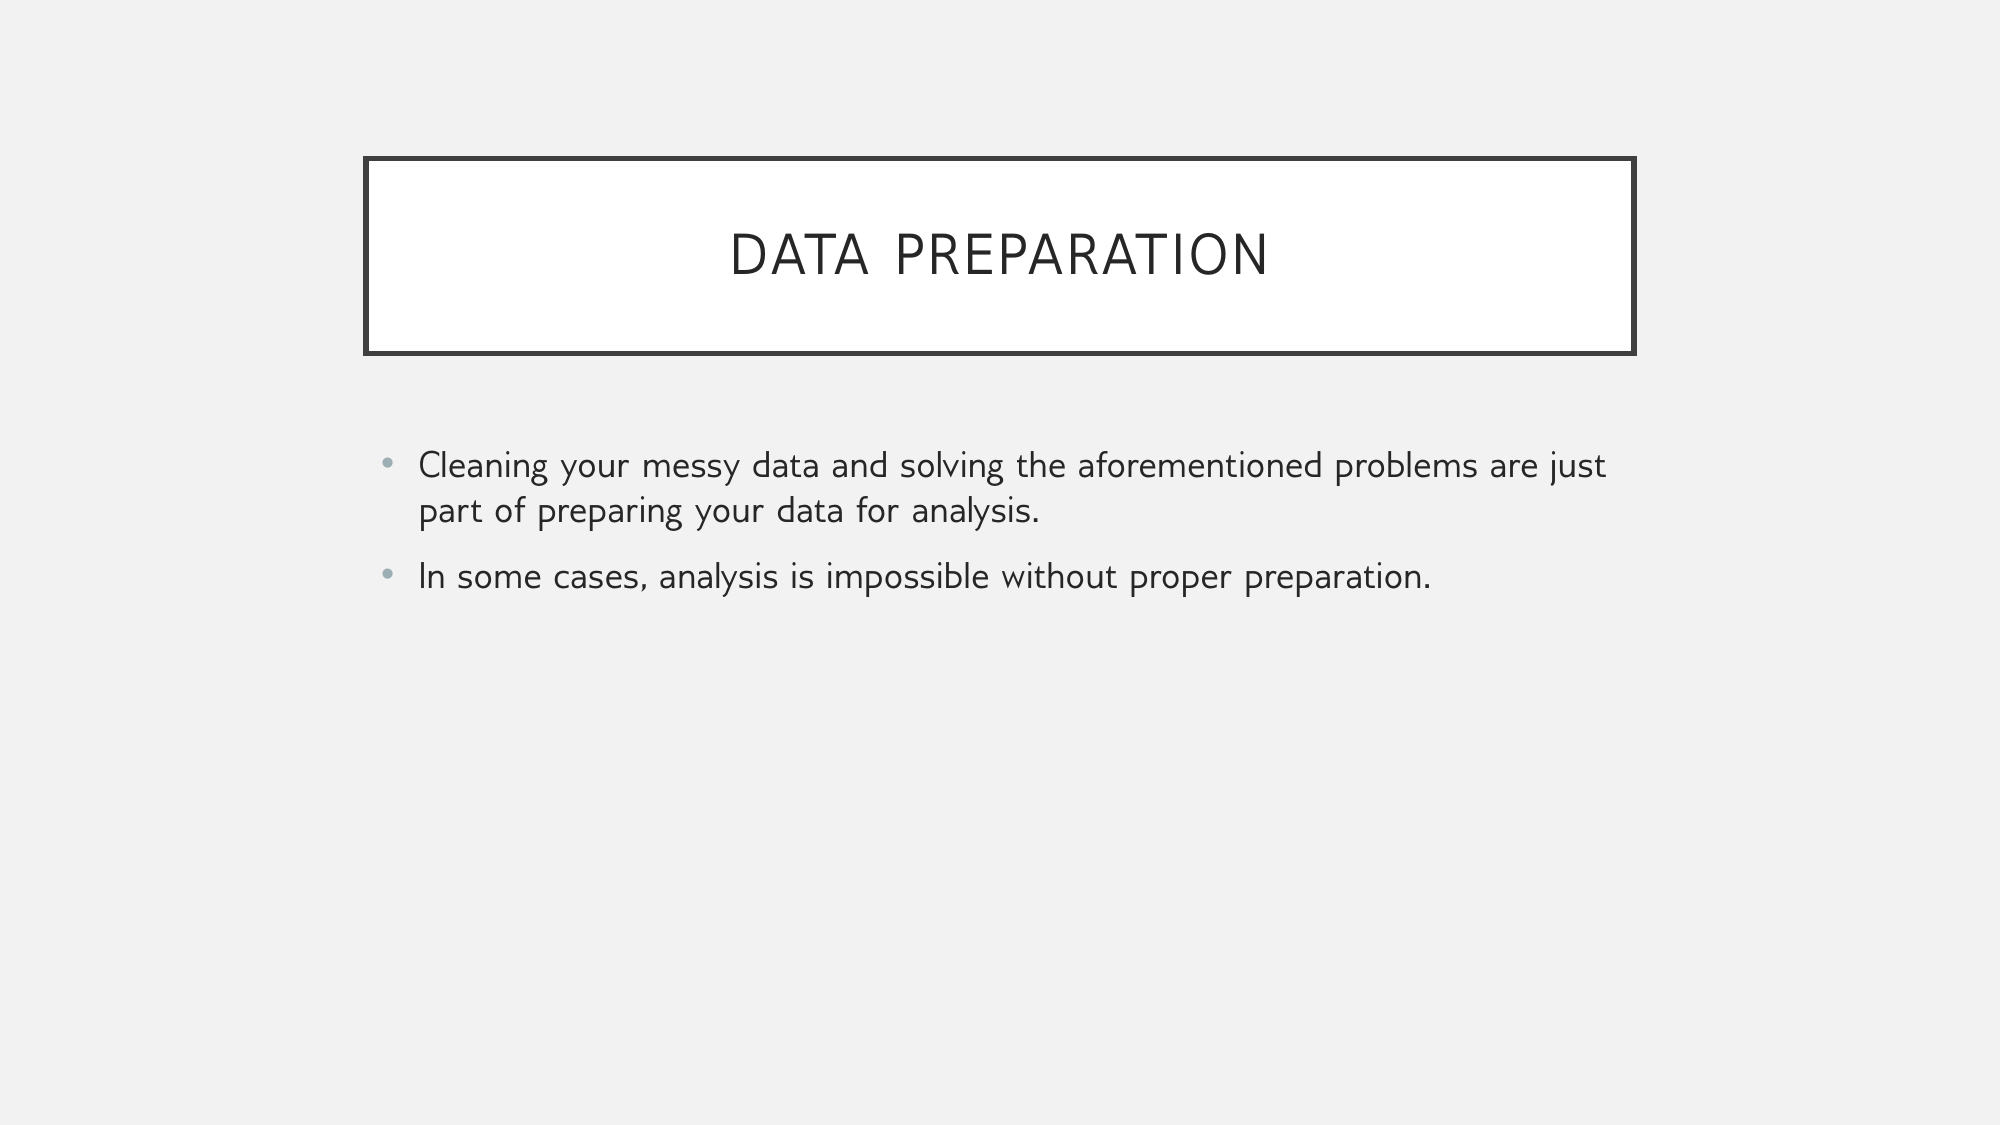

# Data preparation
Cleaning your messy data and solving the aforementioned problems are just part of preparing your data for analysis.
In some cases, analysis is impossible without proper preparation.